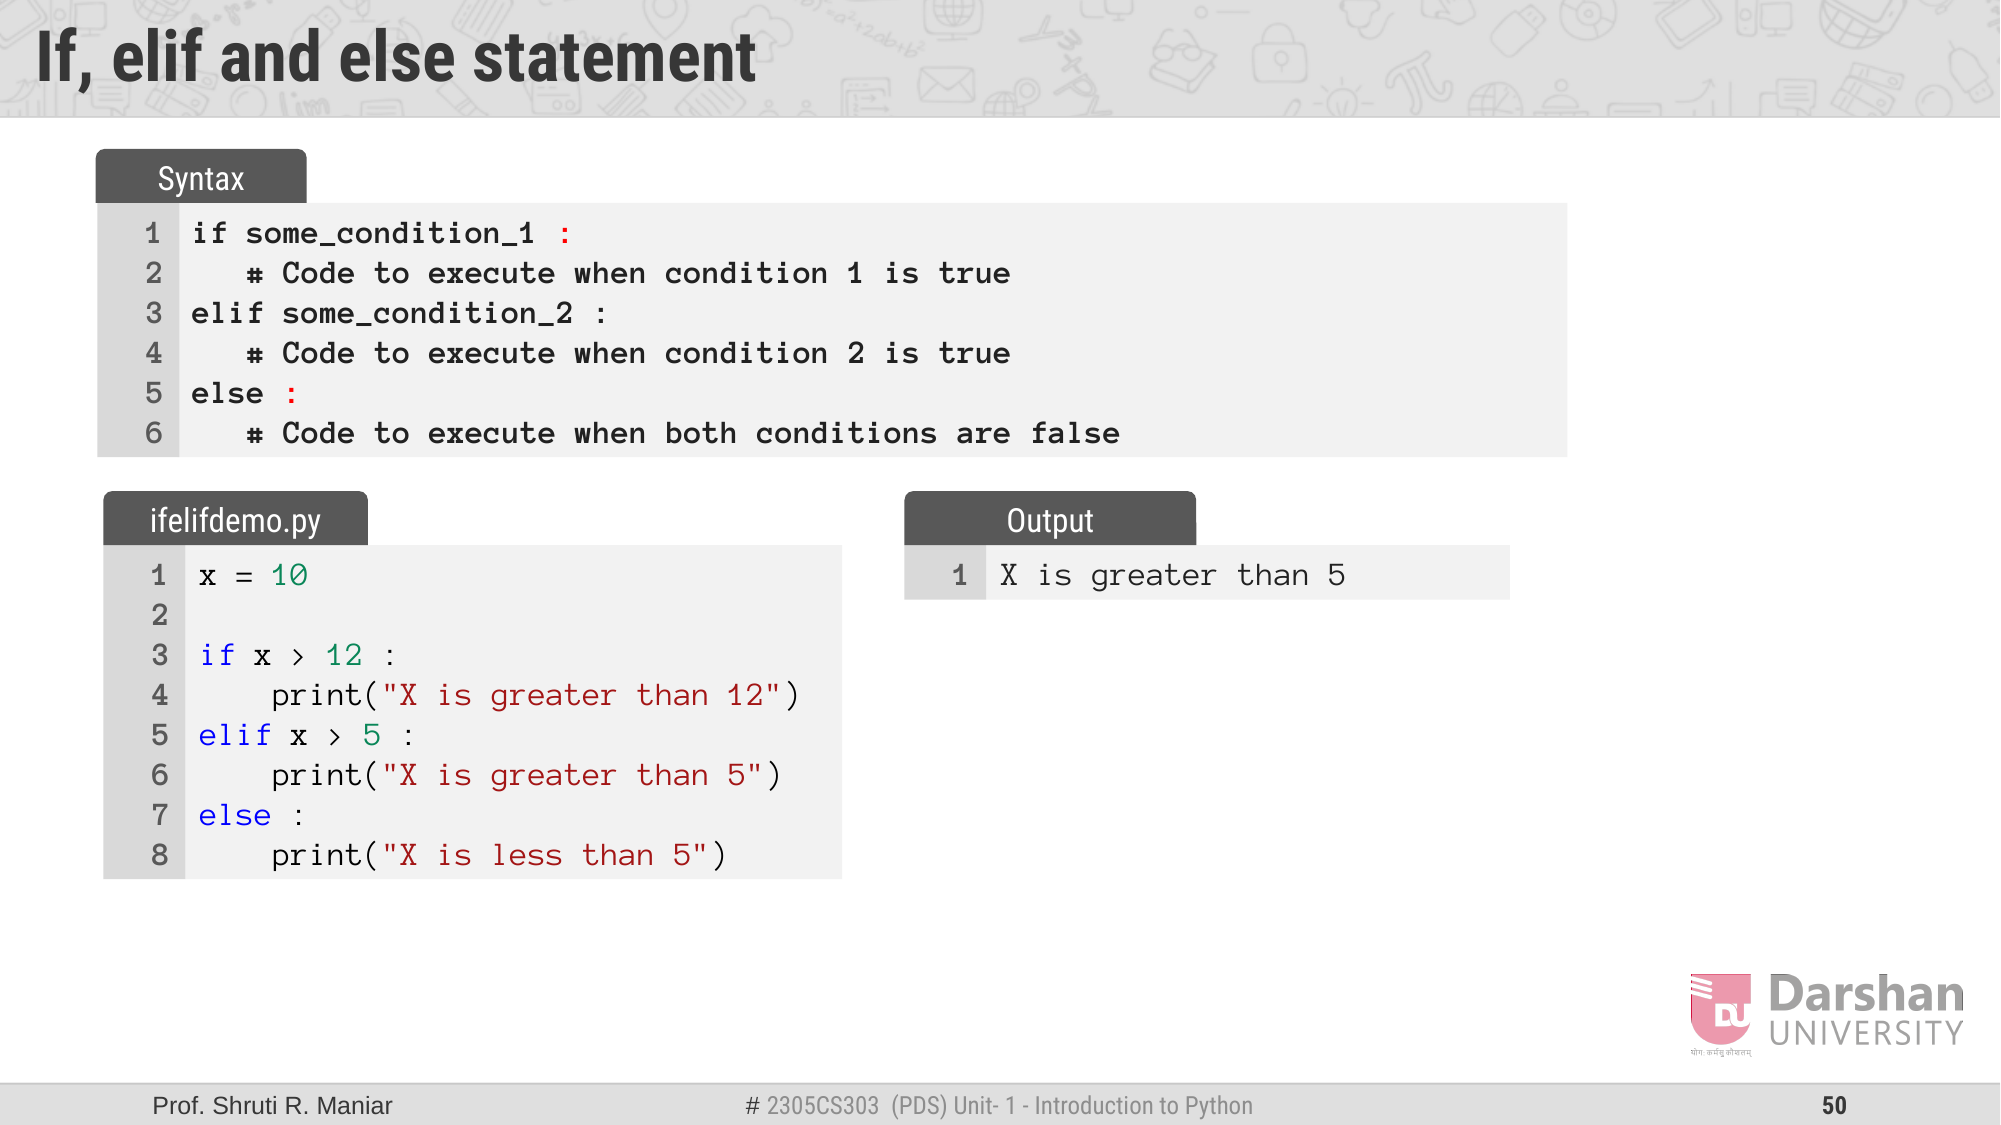

# If, elif and else statement
Syntax
1
2
3
4
5
6
if some_condition_1 :
   # Code to execute when condition 1 is true
elif some_condition_2 :
   # Code to execute when condition 2 is true
else :
   # Code to execute when both conditions are false
ifelifdemo.py
Output
1
2
3
4
5
6
7
8
x = 10
if x > 12 :
    print("X is greater than 12")
elif x > 5 :
    print("X is greater than 5")
else :
    print("X is less than 5")
1
X is greater than 5